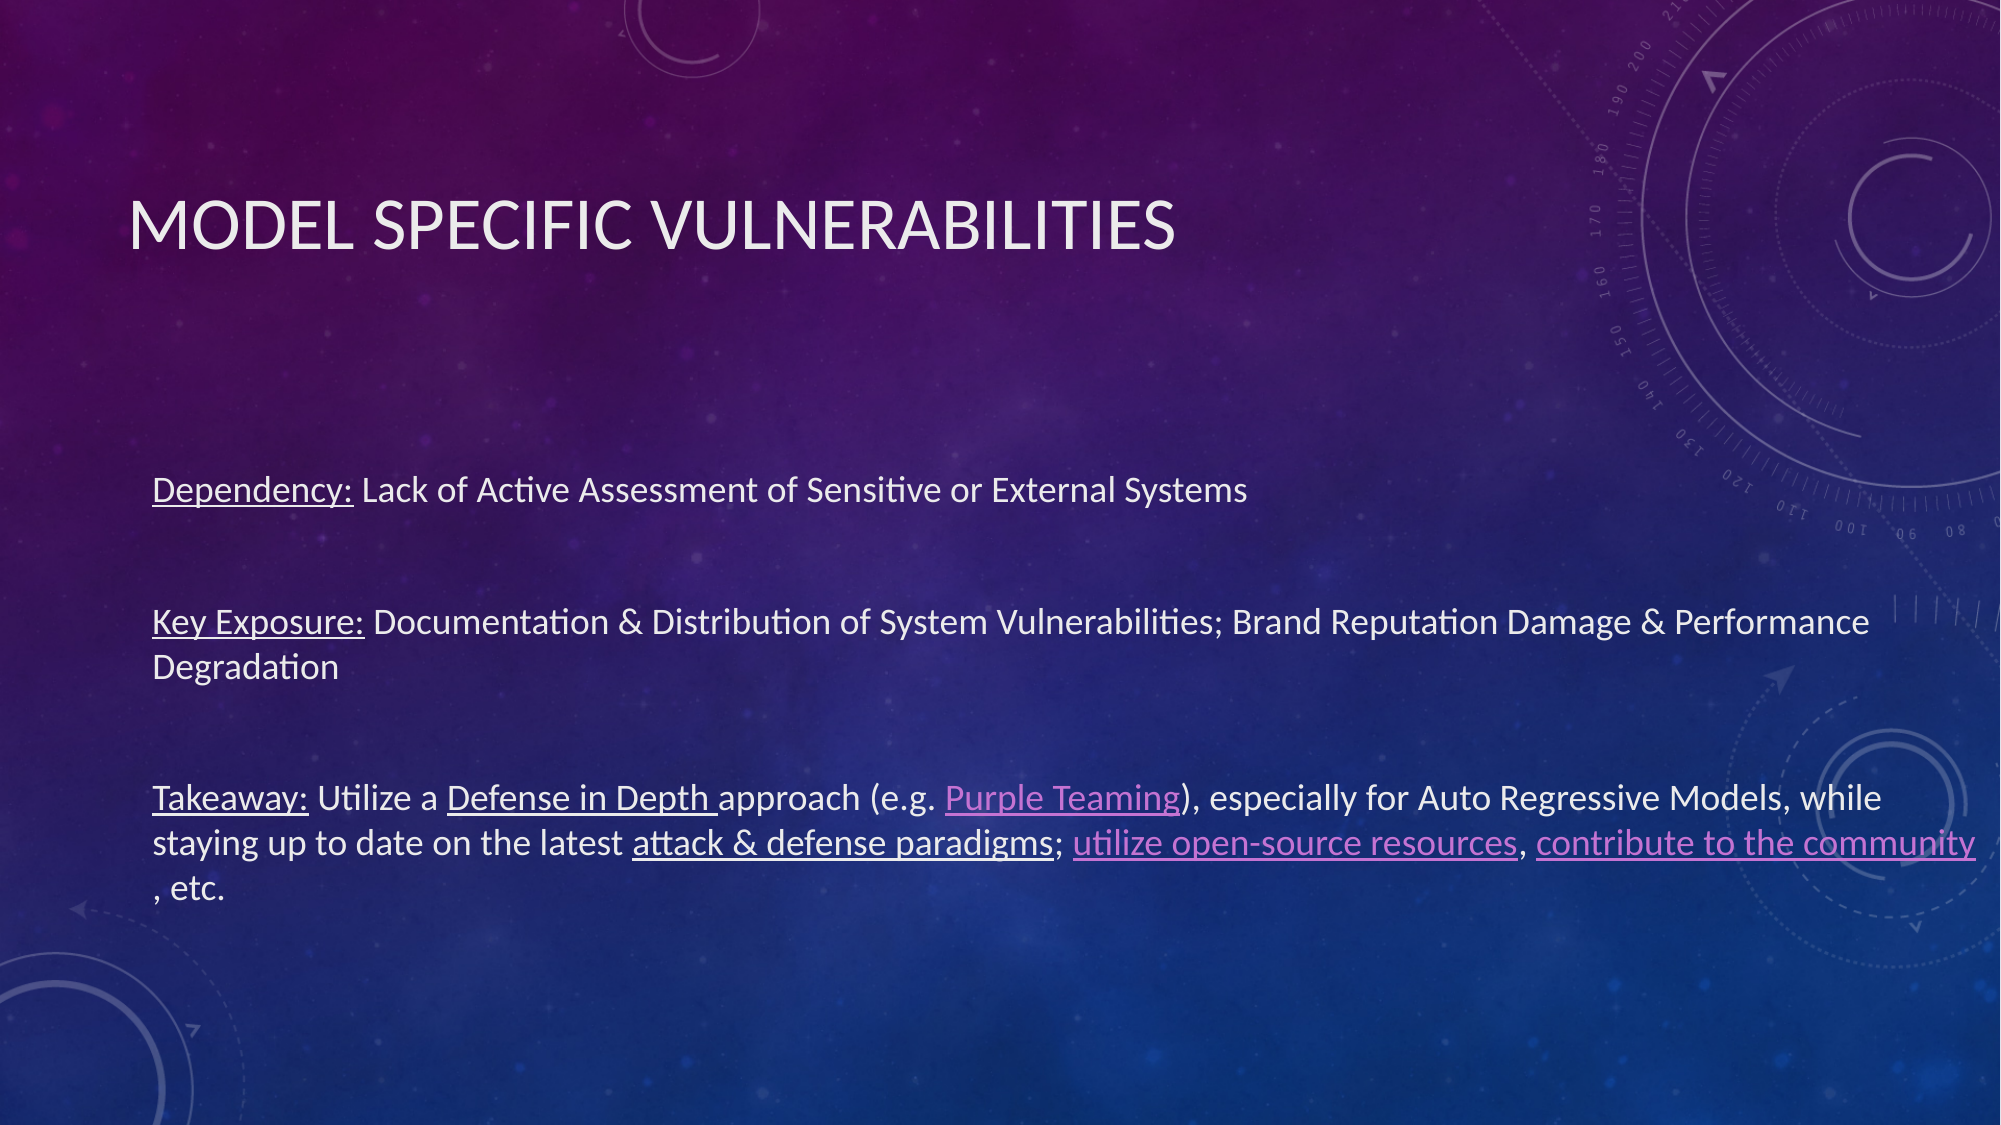

# Model Specific Vulnerabilities
Dependency: Lack of Active Assessment of Sensitive or External Systems

Key Exposure: Documentation & Distribution of System Vulnerabilities; Brand Reputation Damage & Performance Degradation

Takeaway: Utilize a Defense in Depth approach (e.g. Purple Teaming), especially for Auto Regressive Models, while staying up to date on the latest attack & defense paradigms; utilize open-source resources, contribute to the community, etc.